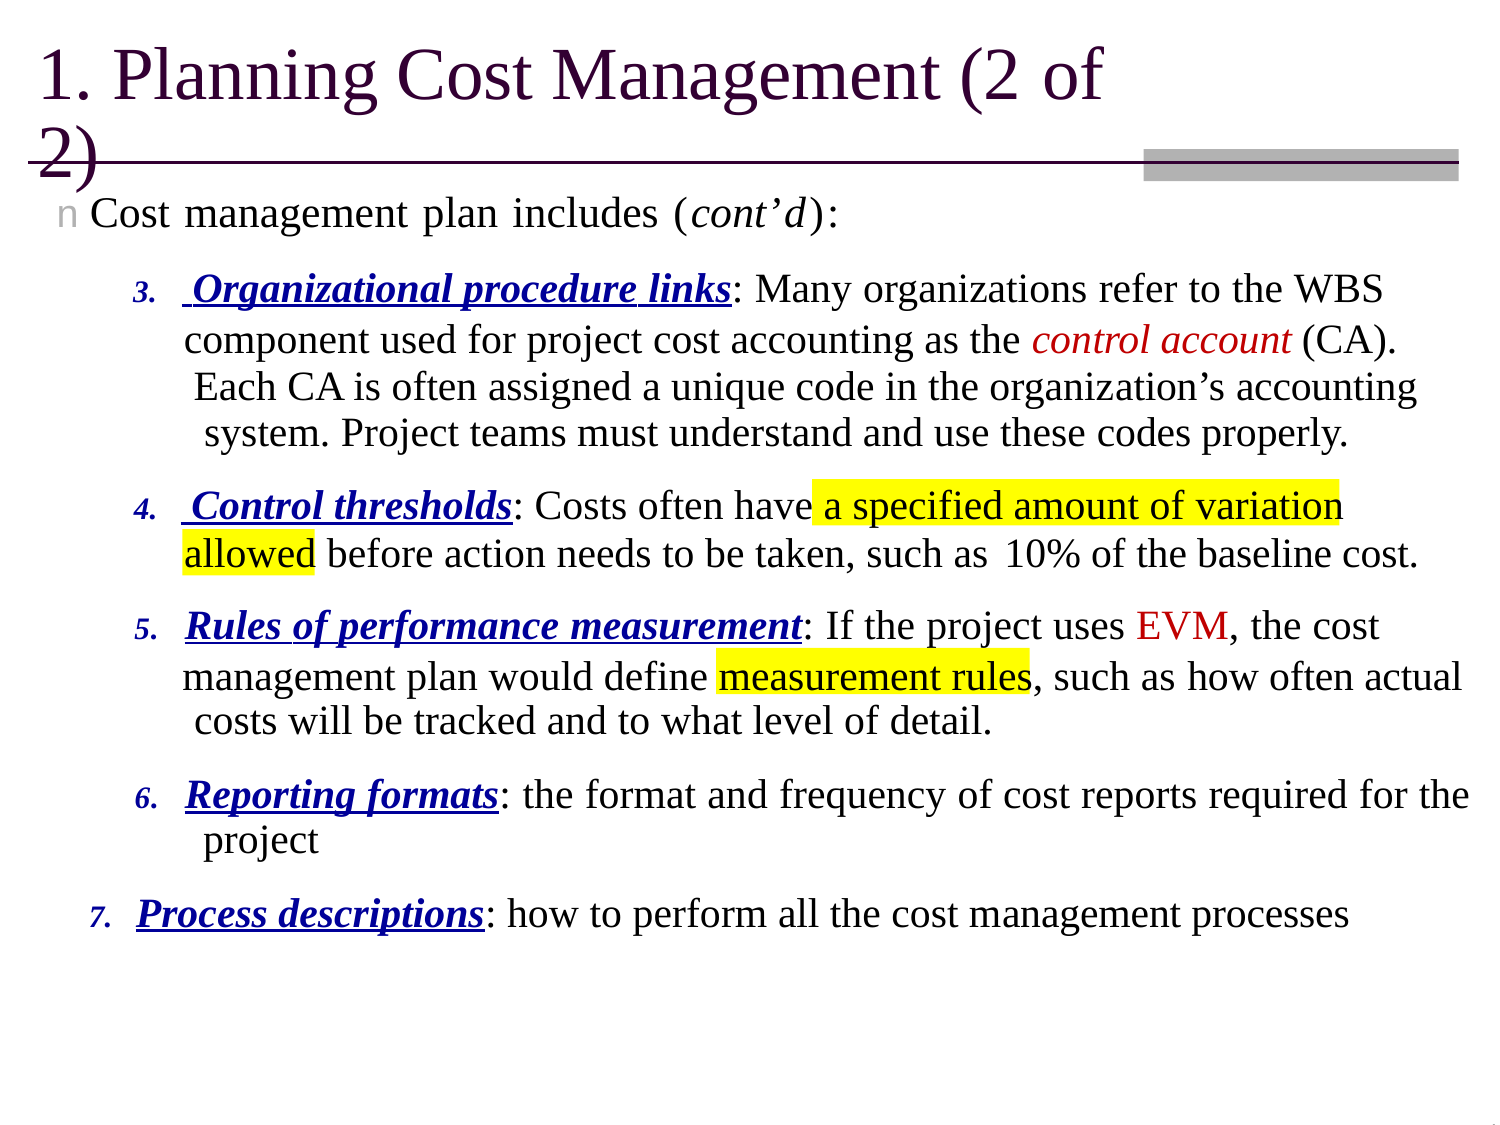

1. Planning Cost Management (2 of 2)

n Cost management plan includes (cont’d):
3.    Organizational procedure links: Many organizations refer to the WBS
component used for project cost accounting as the control account (CA).            Each CA is often assigned a unique code in the organization’s accounting           system. Project teams must understand and use these codes properly.
4.    Control thresholds: Costs often have a specified amount of variation
allowed before action needs to be taken, such as 10% of the baseline cost.
5.   Rules of performance measurement: If the project uses EVM, the cost
management plan would define measurement rules, such as how often actual      costs will be tracked and to what level of detail.
6.   Reporting formats: the format and frequency of cost reports required for the      project
7.   Process descriptions: how to perform all the cost management processes

14